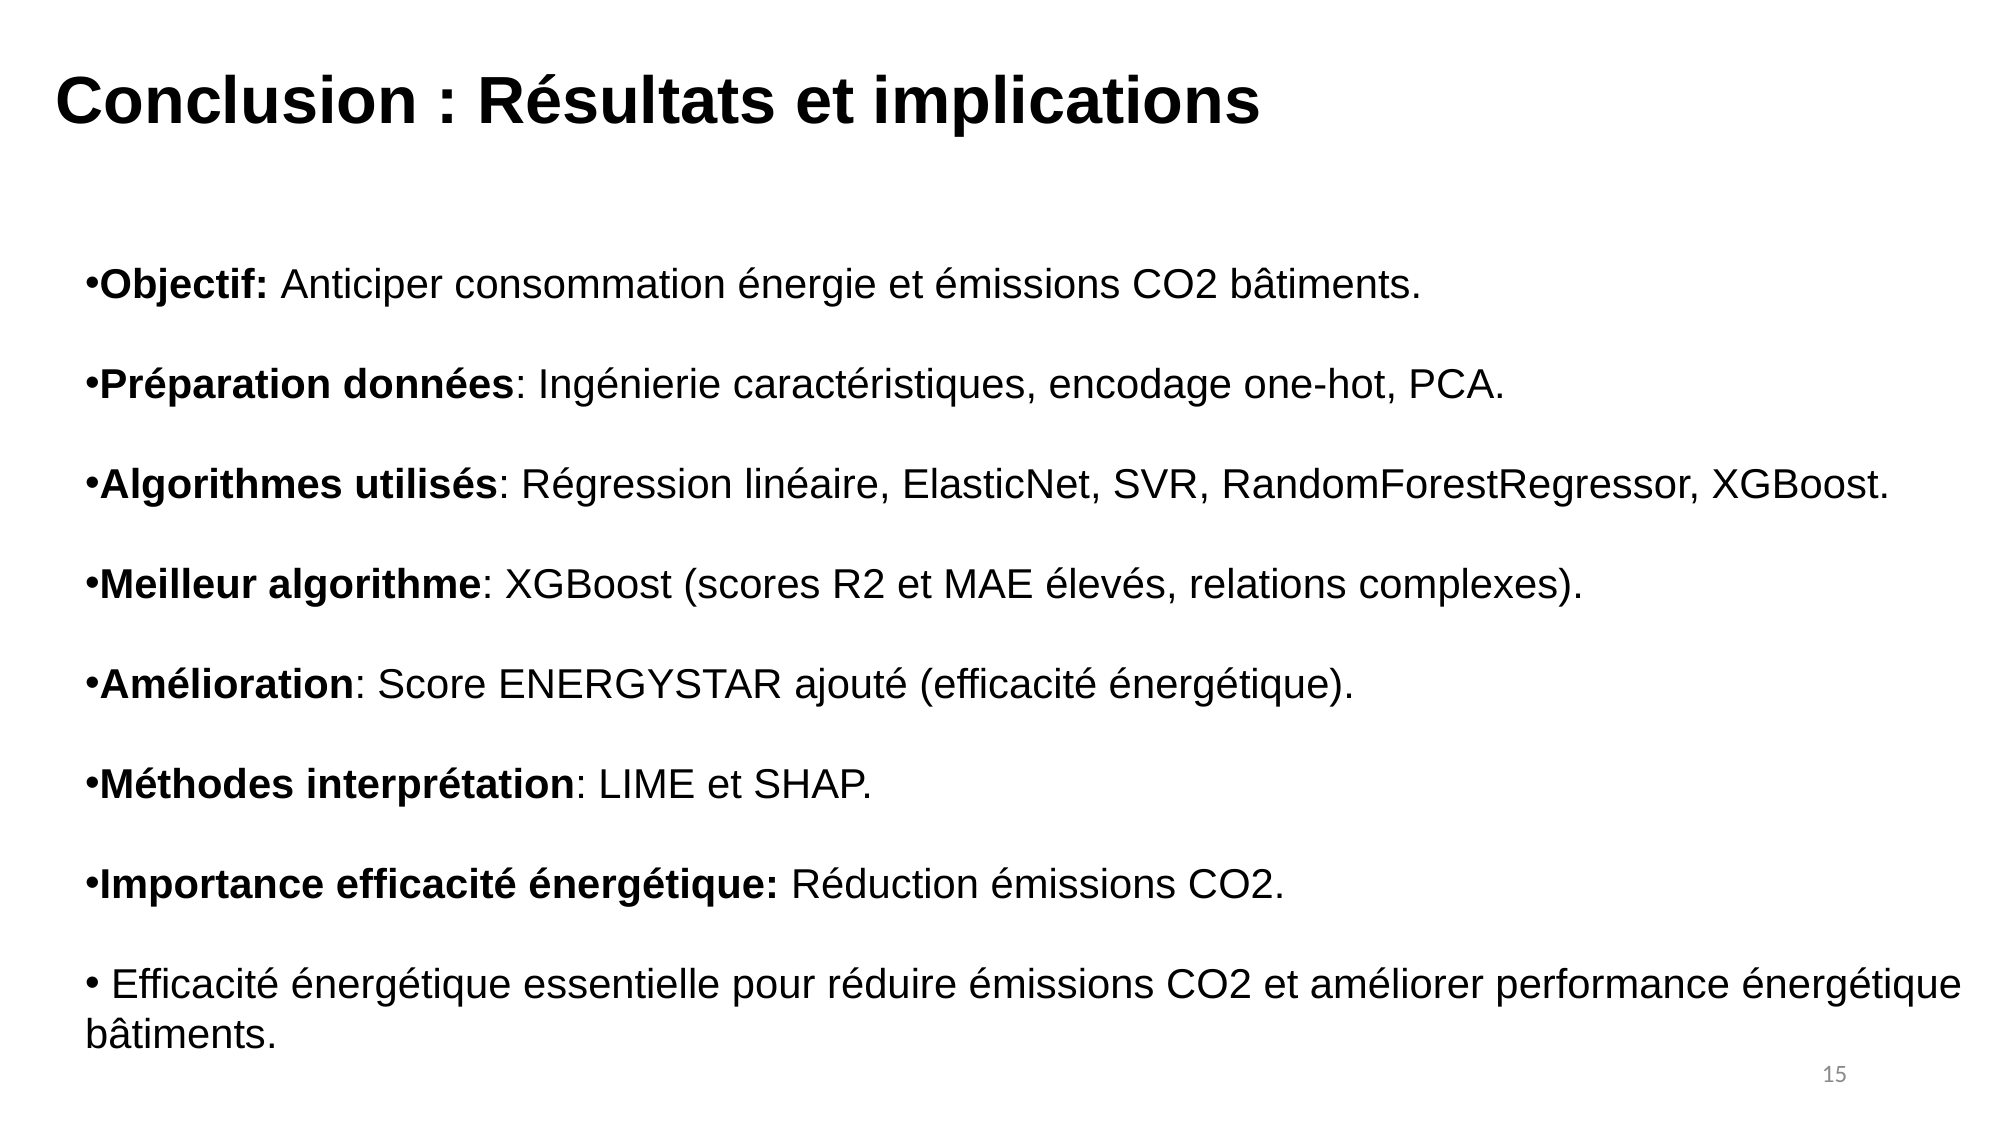

Conclusion : Résultats et implications
Objectif: Anticiper consommation énergie et émissions CO2 bâtiments.

Préparation données: Ingénierie caractéristiques, encodage one-hot, PCA.

Algorithmes utilisés: Régression linéaire, ElasticNet, SVR, RandomForestRegressor, XGBoost.

Meilleur algorithme: XGBoost (scores R2 et MAE élevés, relations complexes).

Amélioration: Score ENERGYSTAR ajouté (efficacité énergétique).

Méthodes interprétation: LIME et SHAP.

Importance efficacité énergétique: Réduction émissions CO2.

 Efficacité énergétique essentielle pour réduire émissions CO2 et améliorer performance énergétique bâtiments.
15